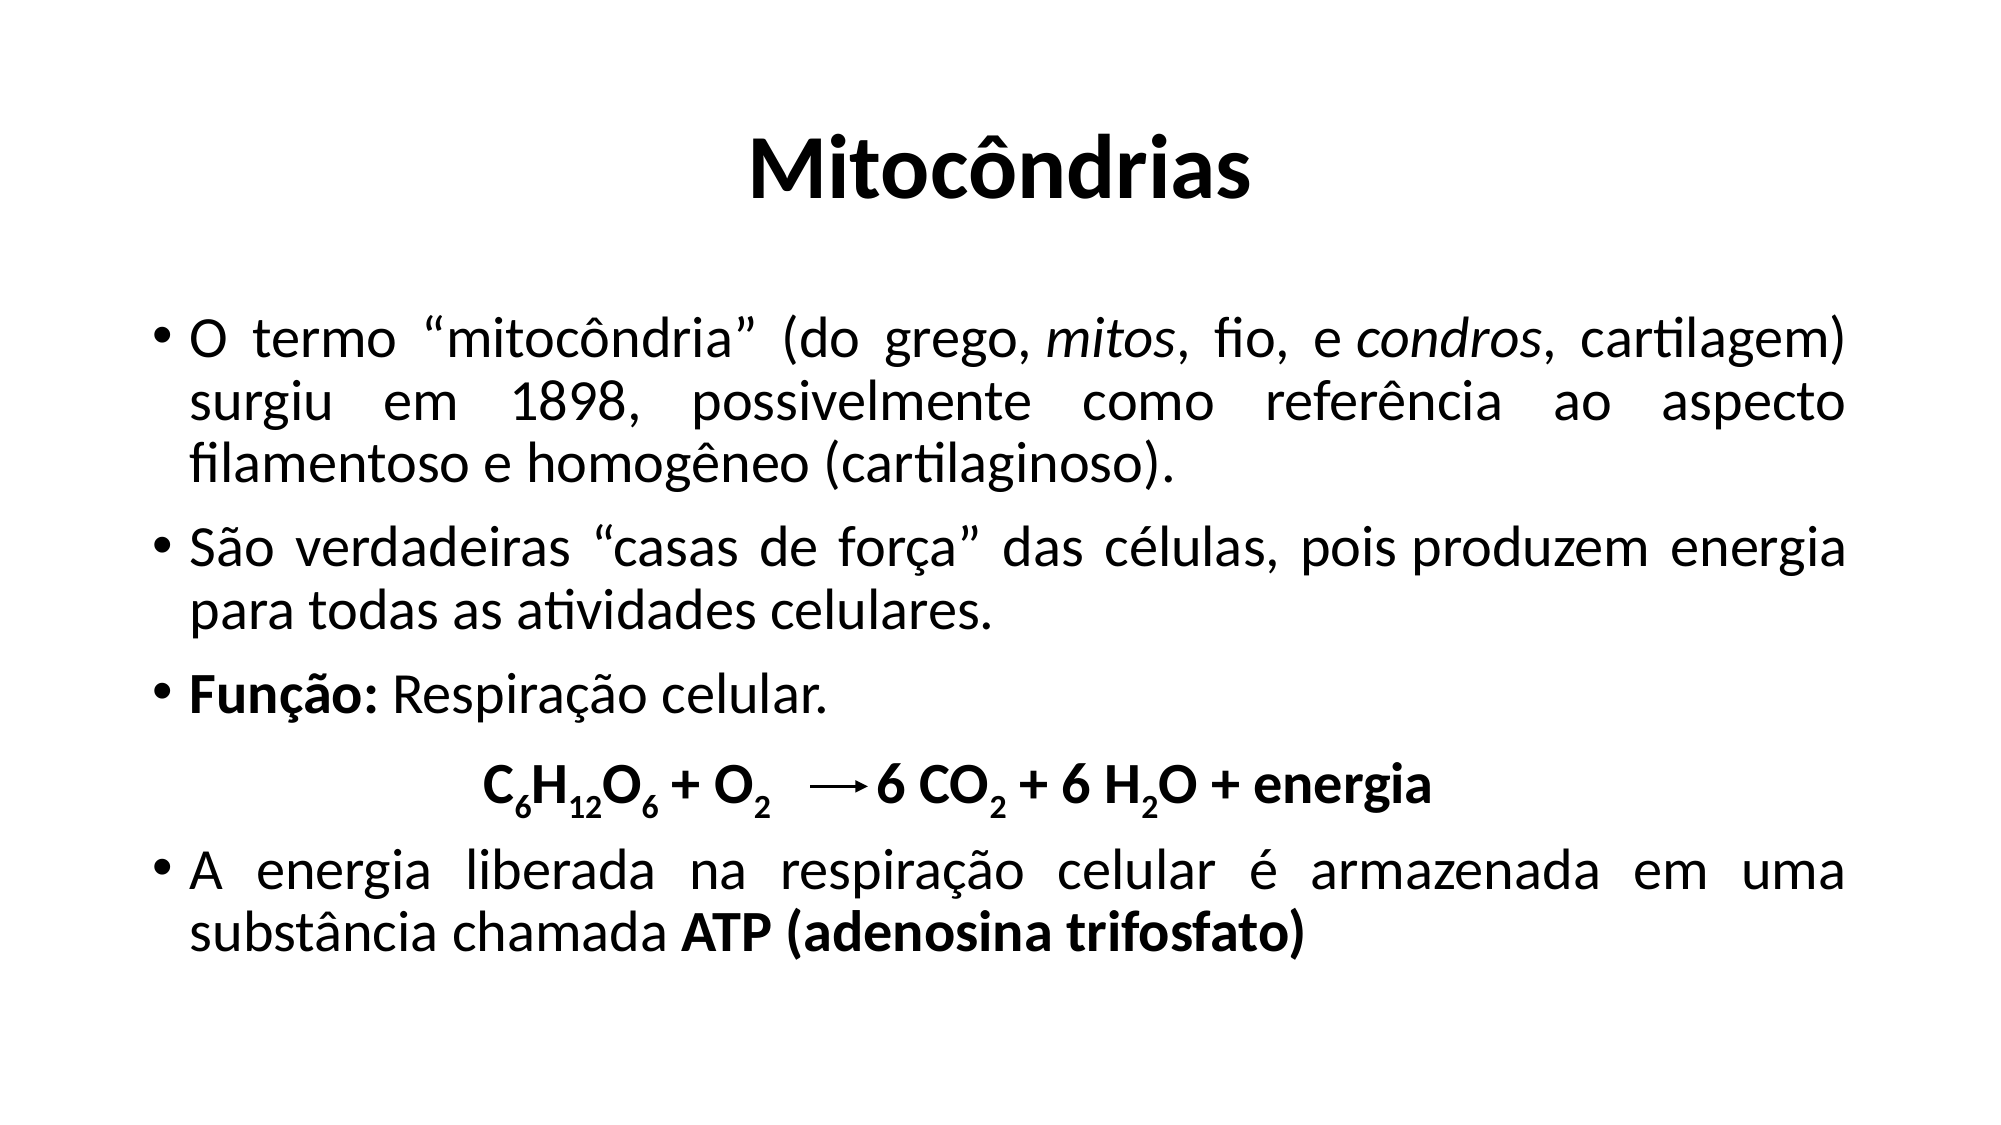

# Mitocôndrias
O termo “mitocôndria” (do grego, mitos, fio, e condros, cartilagem) surgiu em 1898, possivelmente como referência ao aspecto filamentoso e homogêneo (cartilaginoso).
São verdadeiras “casas de força” das células, pois produzem energia para todas as atividades celulares.
Função: Respiração celular.
                         C6H12O6 + O2        6 CO2 + 6 H2O + energia
A energia liberada na respiração celular é armazenada em uma substância chamada ATP (adenosina trifosfato)